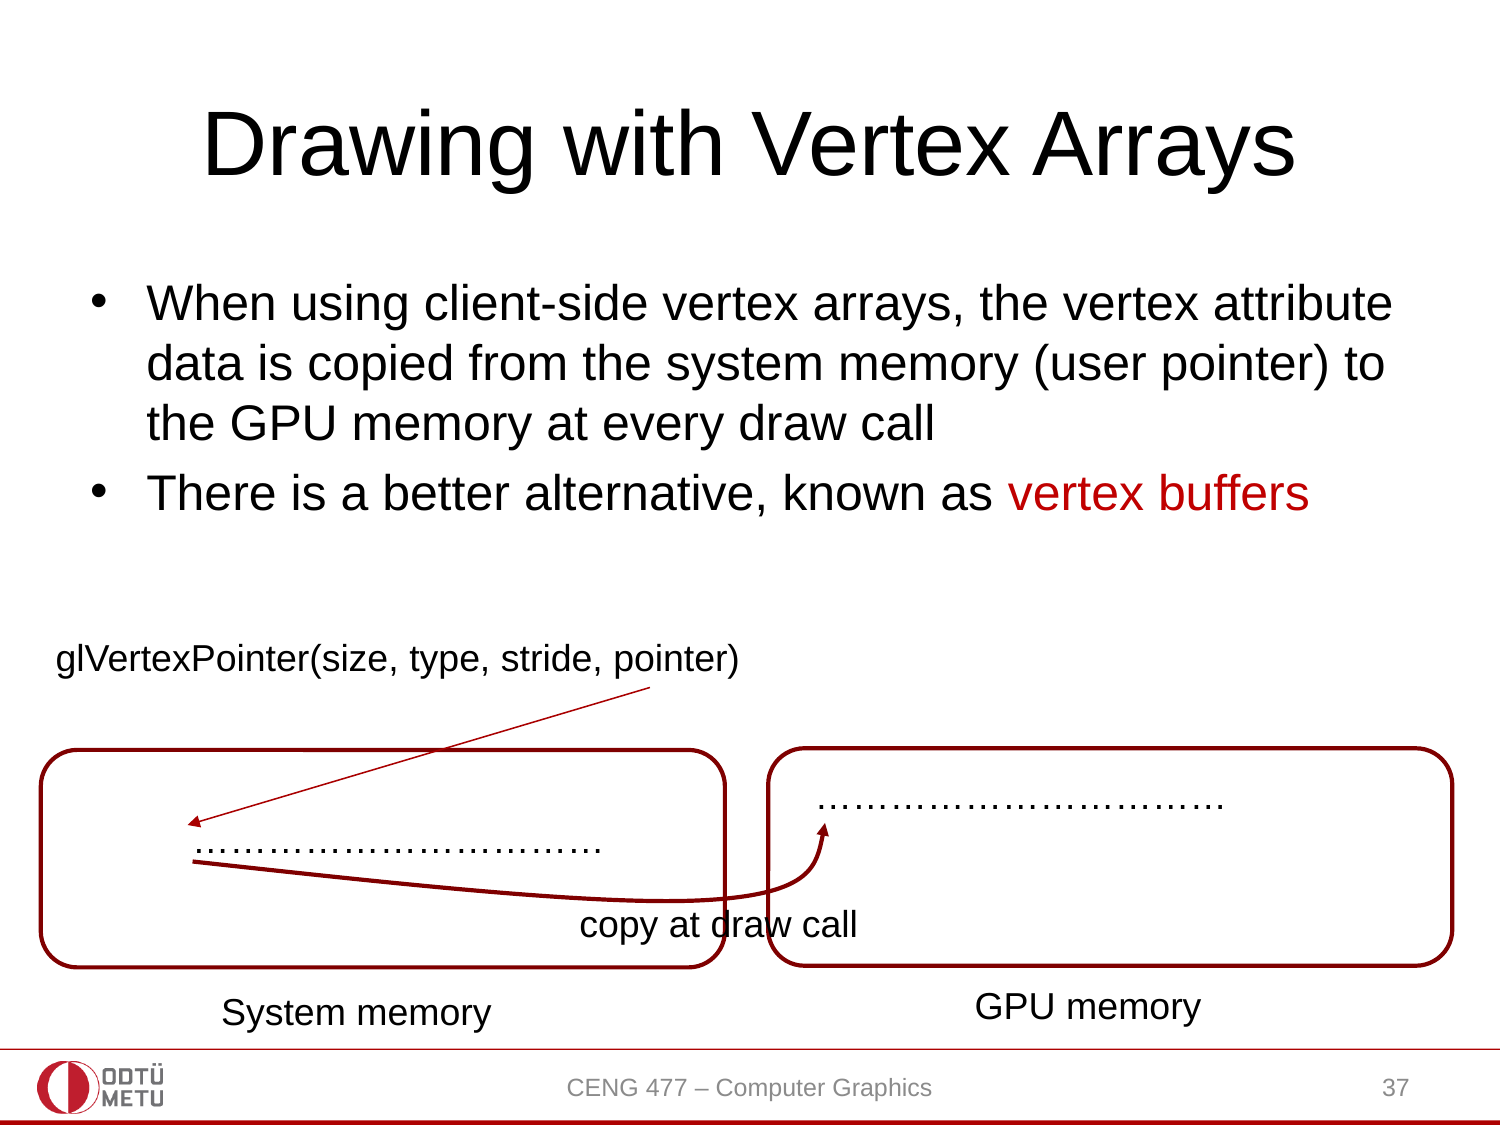

# Drawing with Vertex Arrays
When using client-side vertex arrays, the vertex attribute data is copied from the system memory (user pointer) to the GPU memory at every draw call
There is a better alternative, known as vertex buffers

glVertexPointer(size, type, stride, pointer)

……………………………
……………………………

copy at draw call
GPU memory
System memory
CENG 477 – Computer Graphics
37